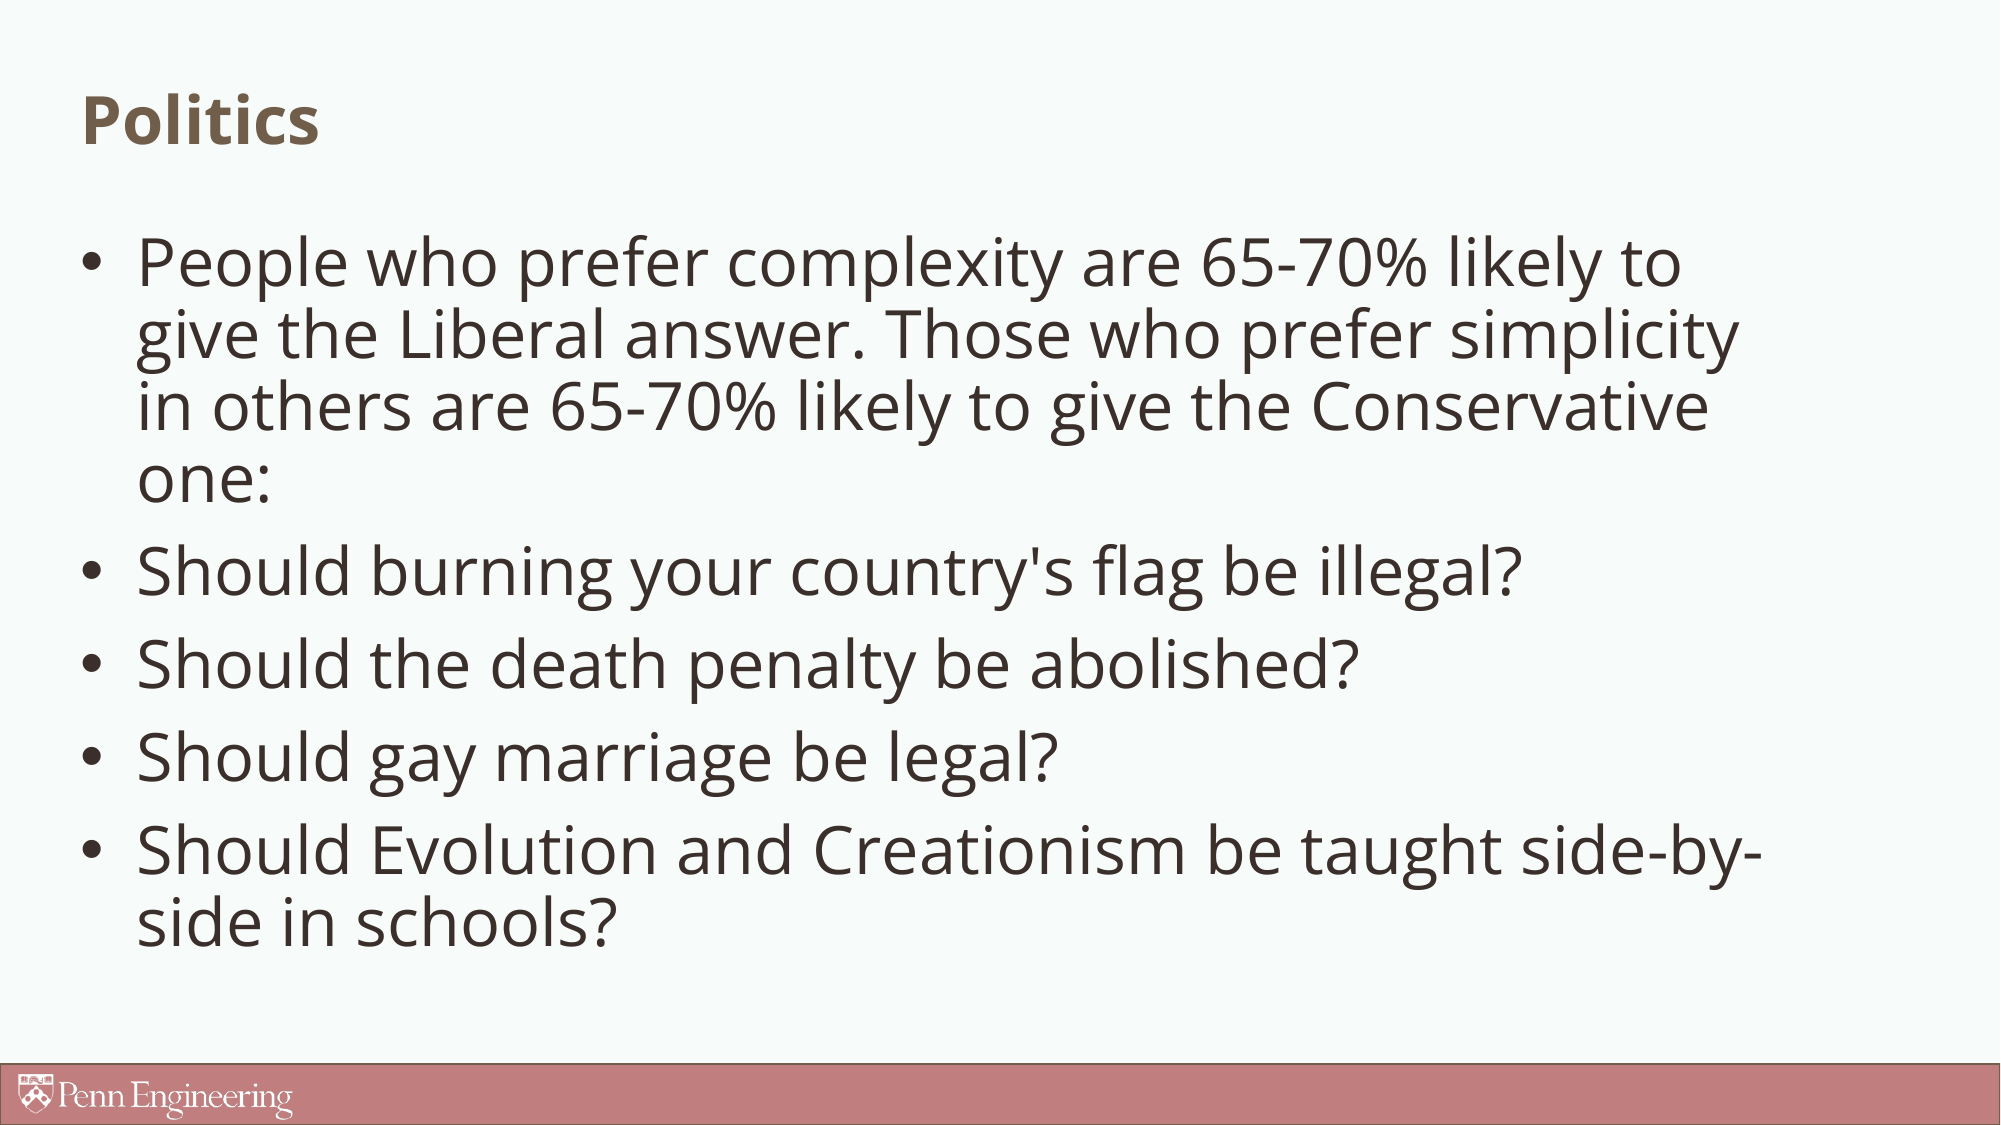

# Politics
People who prefer complexity are 65-70% likely to give the Liberal answer. Those who prefer simplicity in others are 65-70% likely to give the Conservative one:
Should burning your country's flag be illegal?
Should the death penalty be abolished?
Should gay marriage be legal?
Should Evolution and Creationism be taught side-by-side in schools?